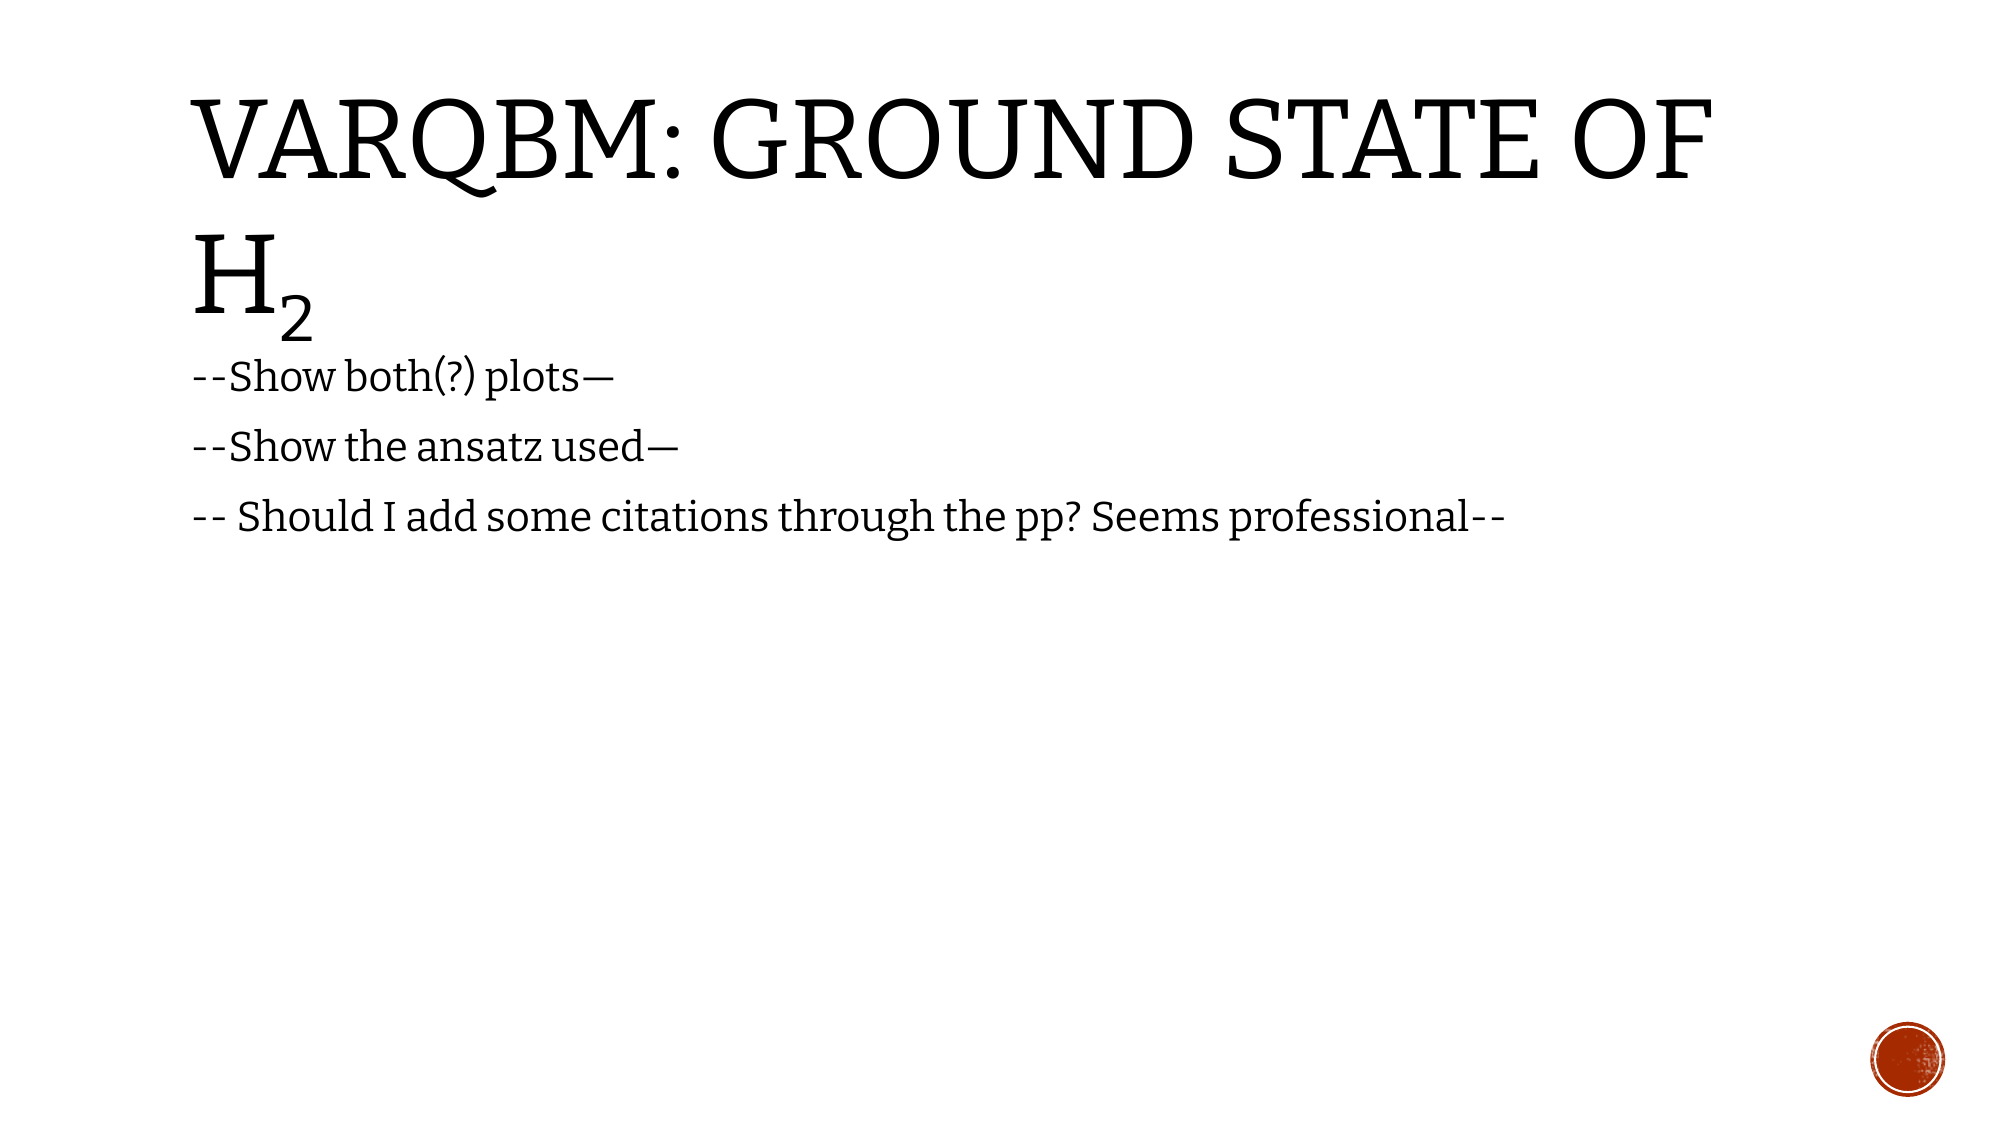

# Varqbm: Ground state of H2
--Show both(?) plots—
--Show the ansatz used—
-- Should I add some citations through the pp? Seems professional--